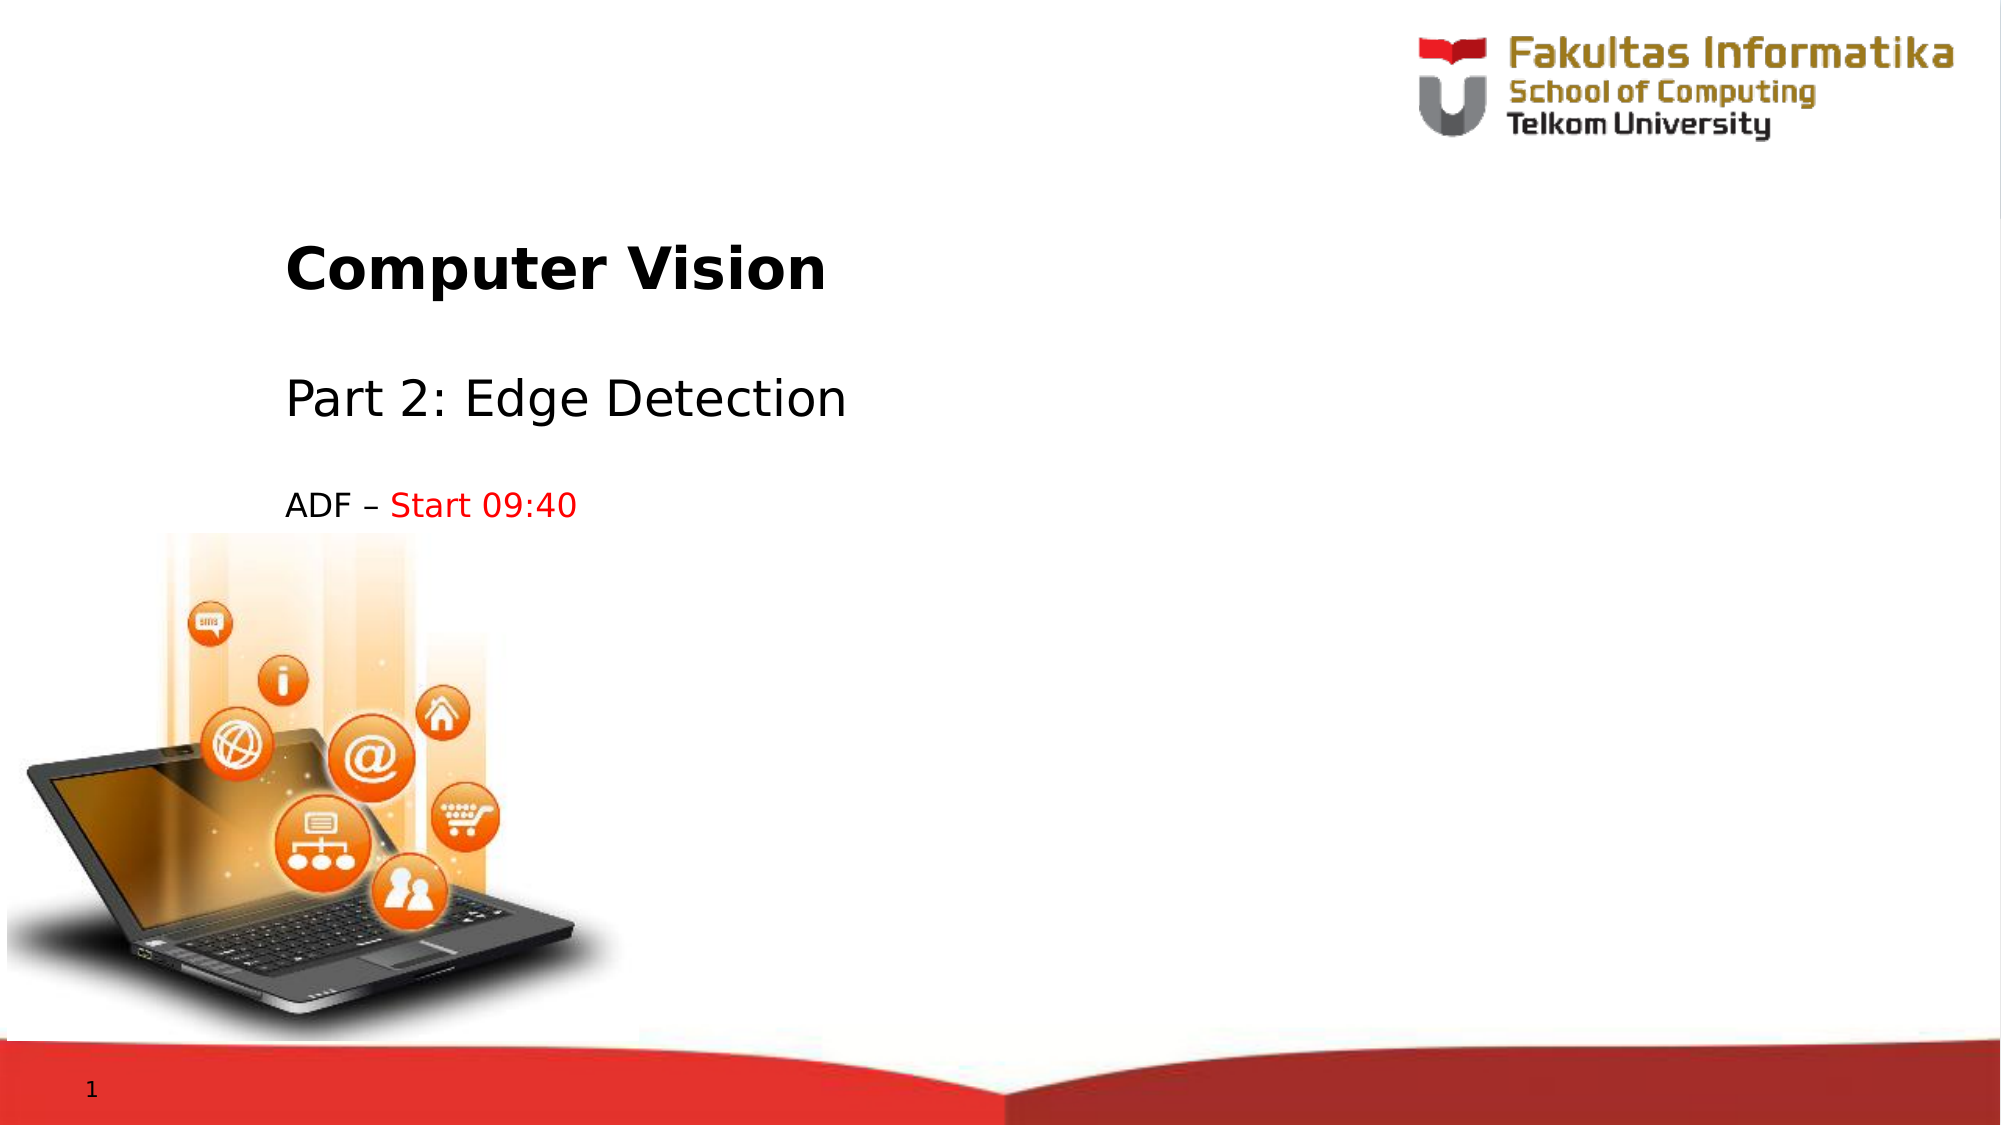

# Computer Vision
Part 2: Edge Detection
ADF – Start 09:40
1